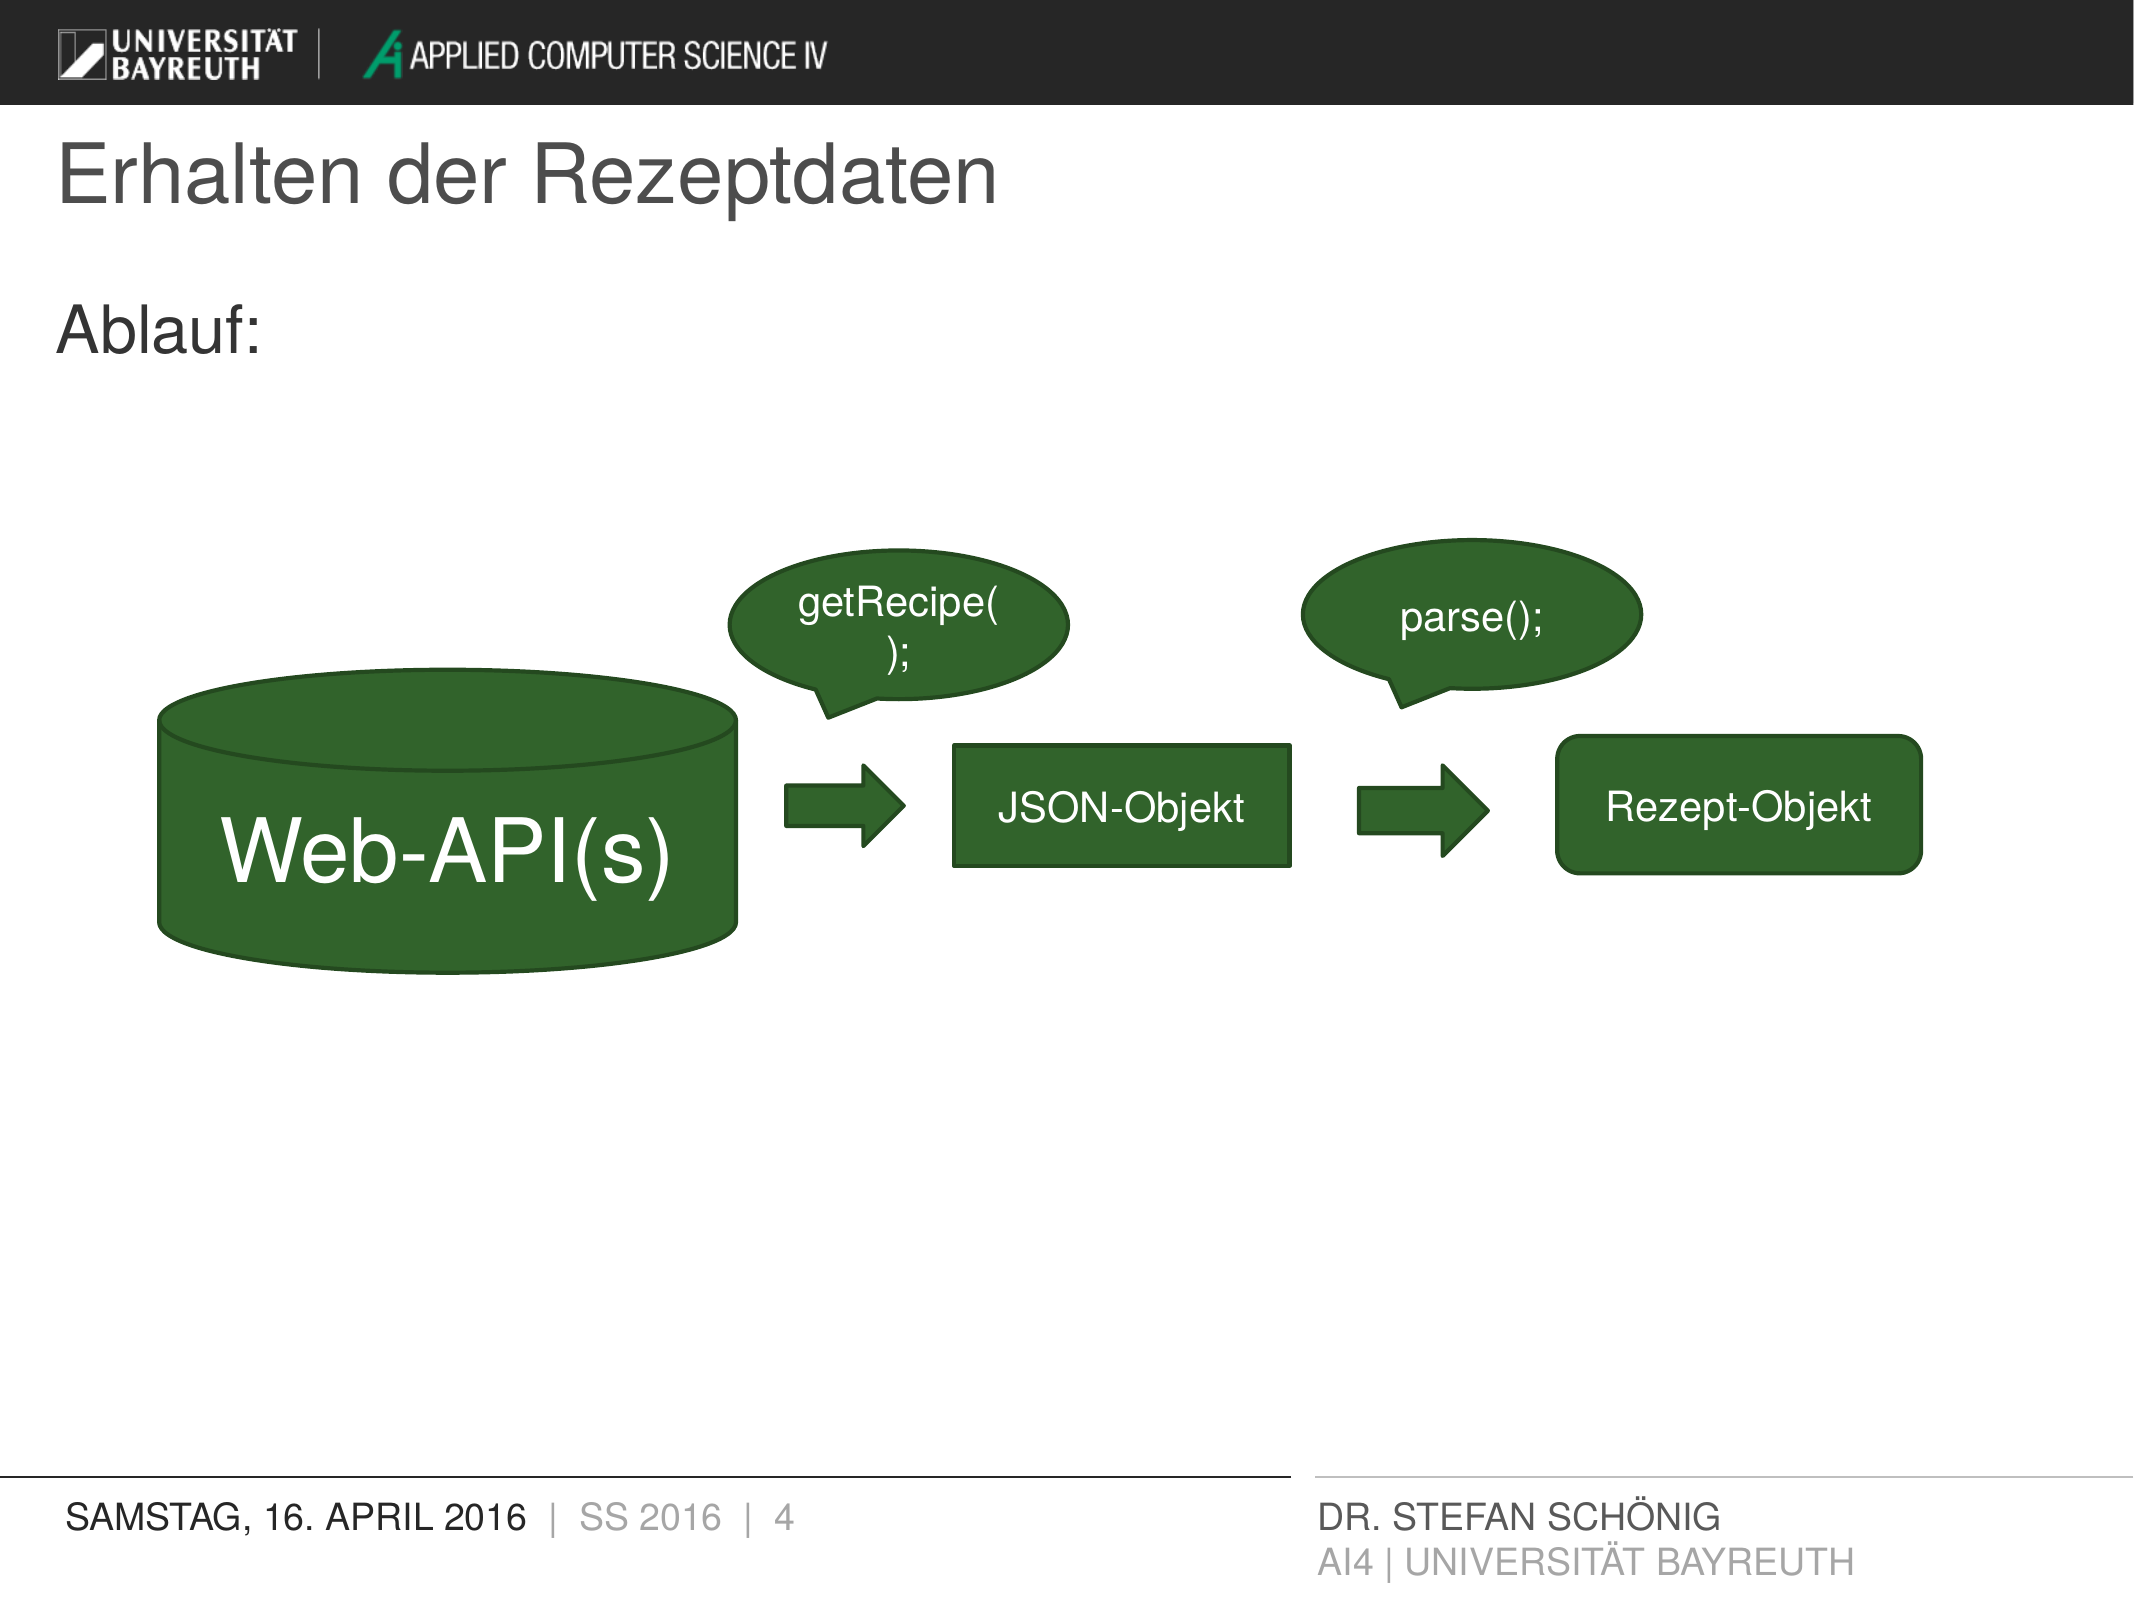

# Erhalten der Rezeptdaten
Ablauf:
parse();
getRecipe();
Web-API(s)
Rezept-Objekt
JSON-Objekt